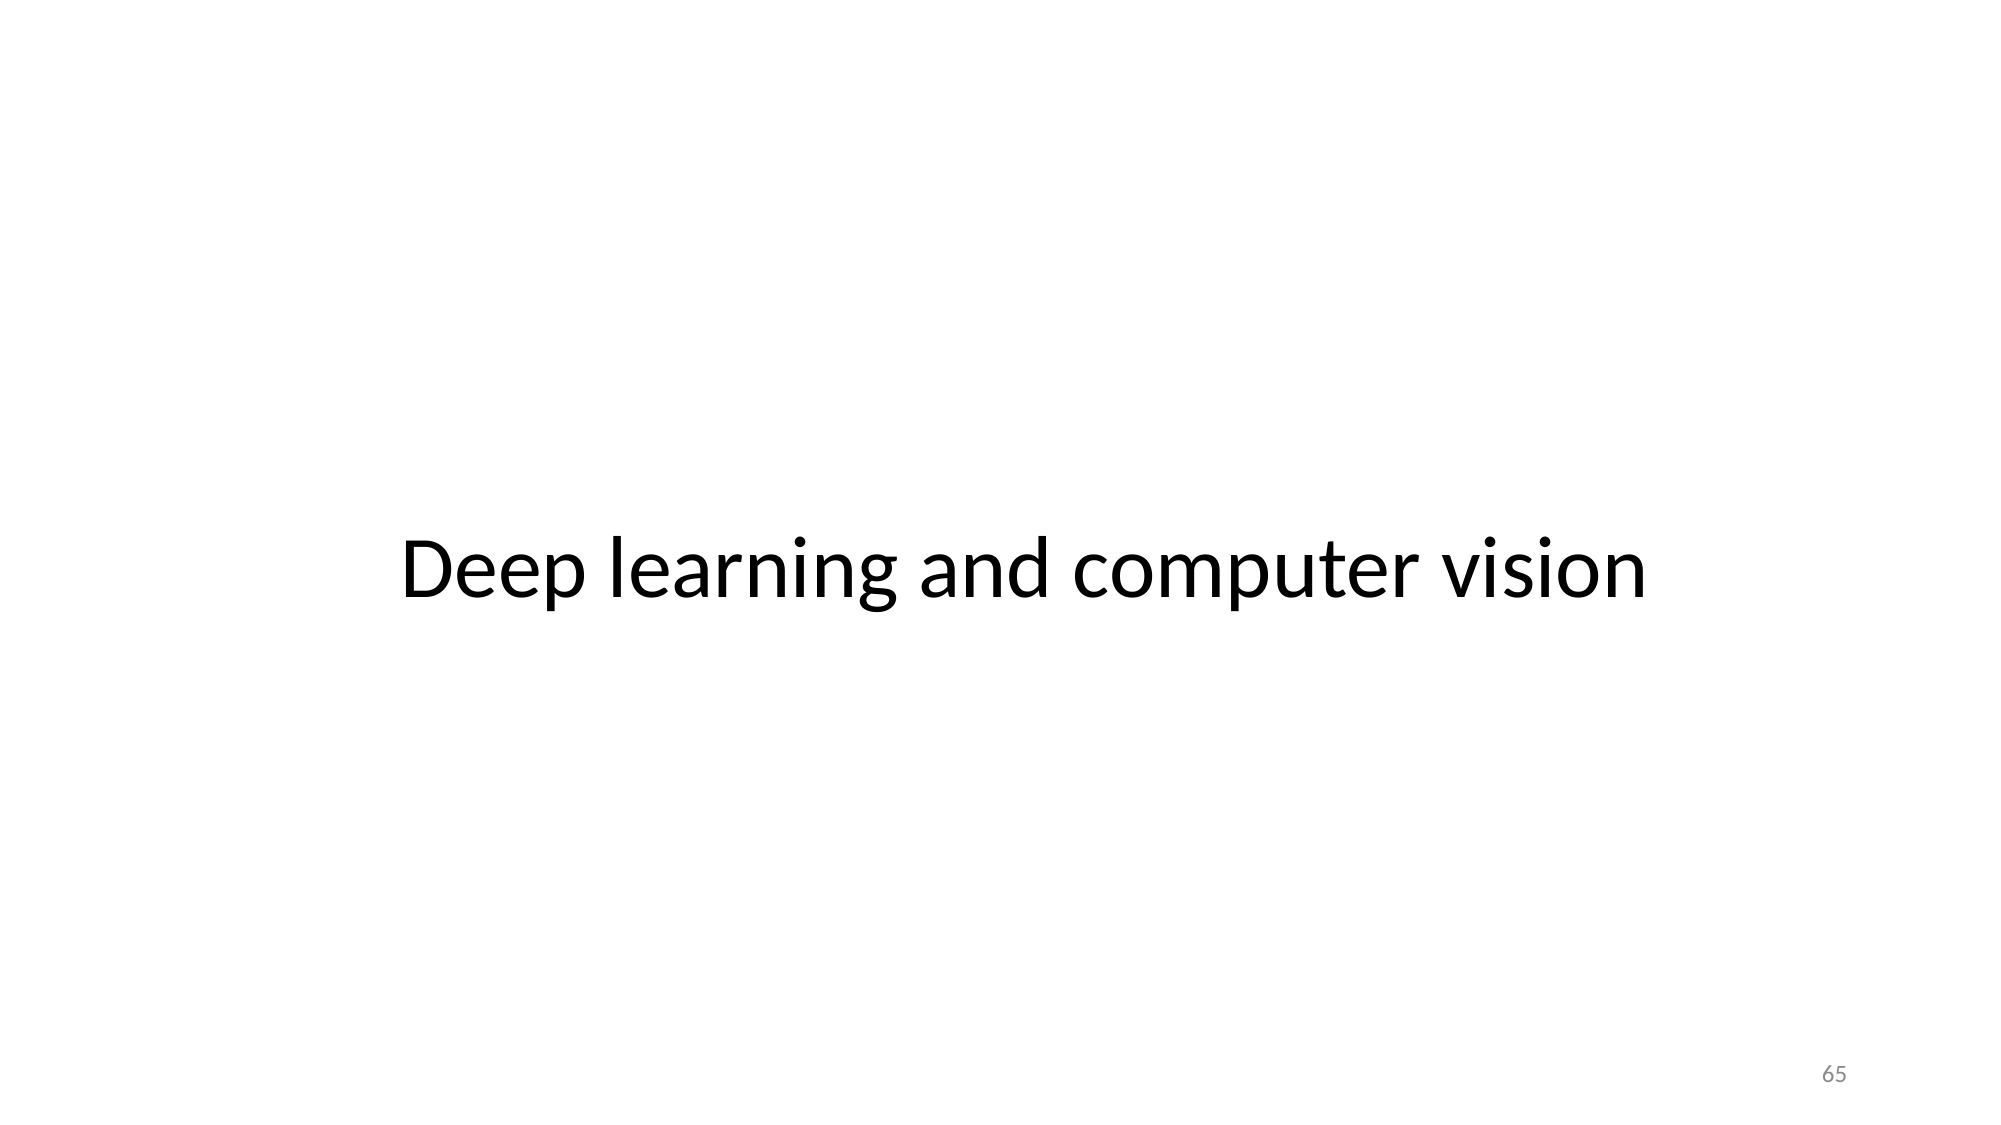

# Deep learning and computer vision
65